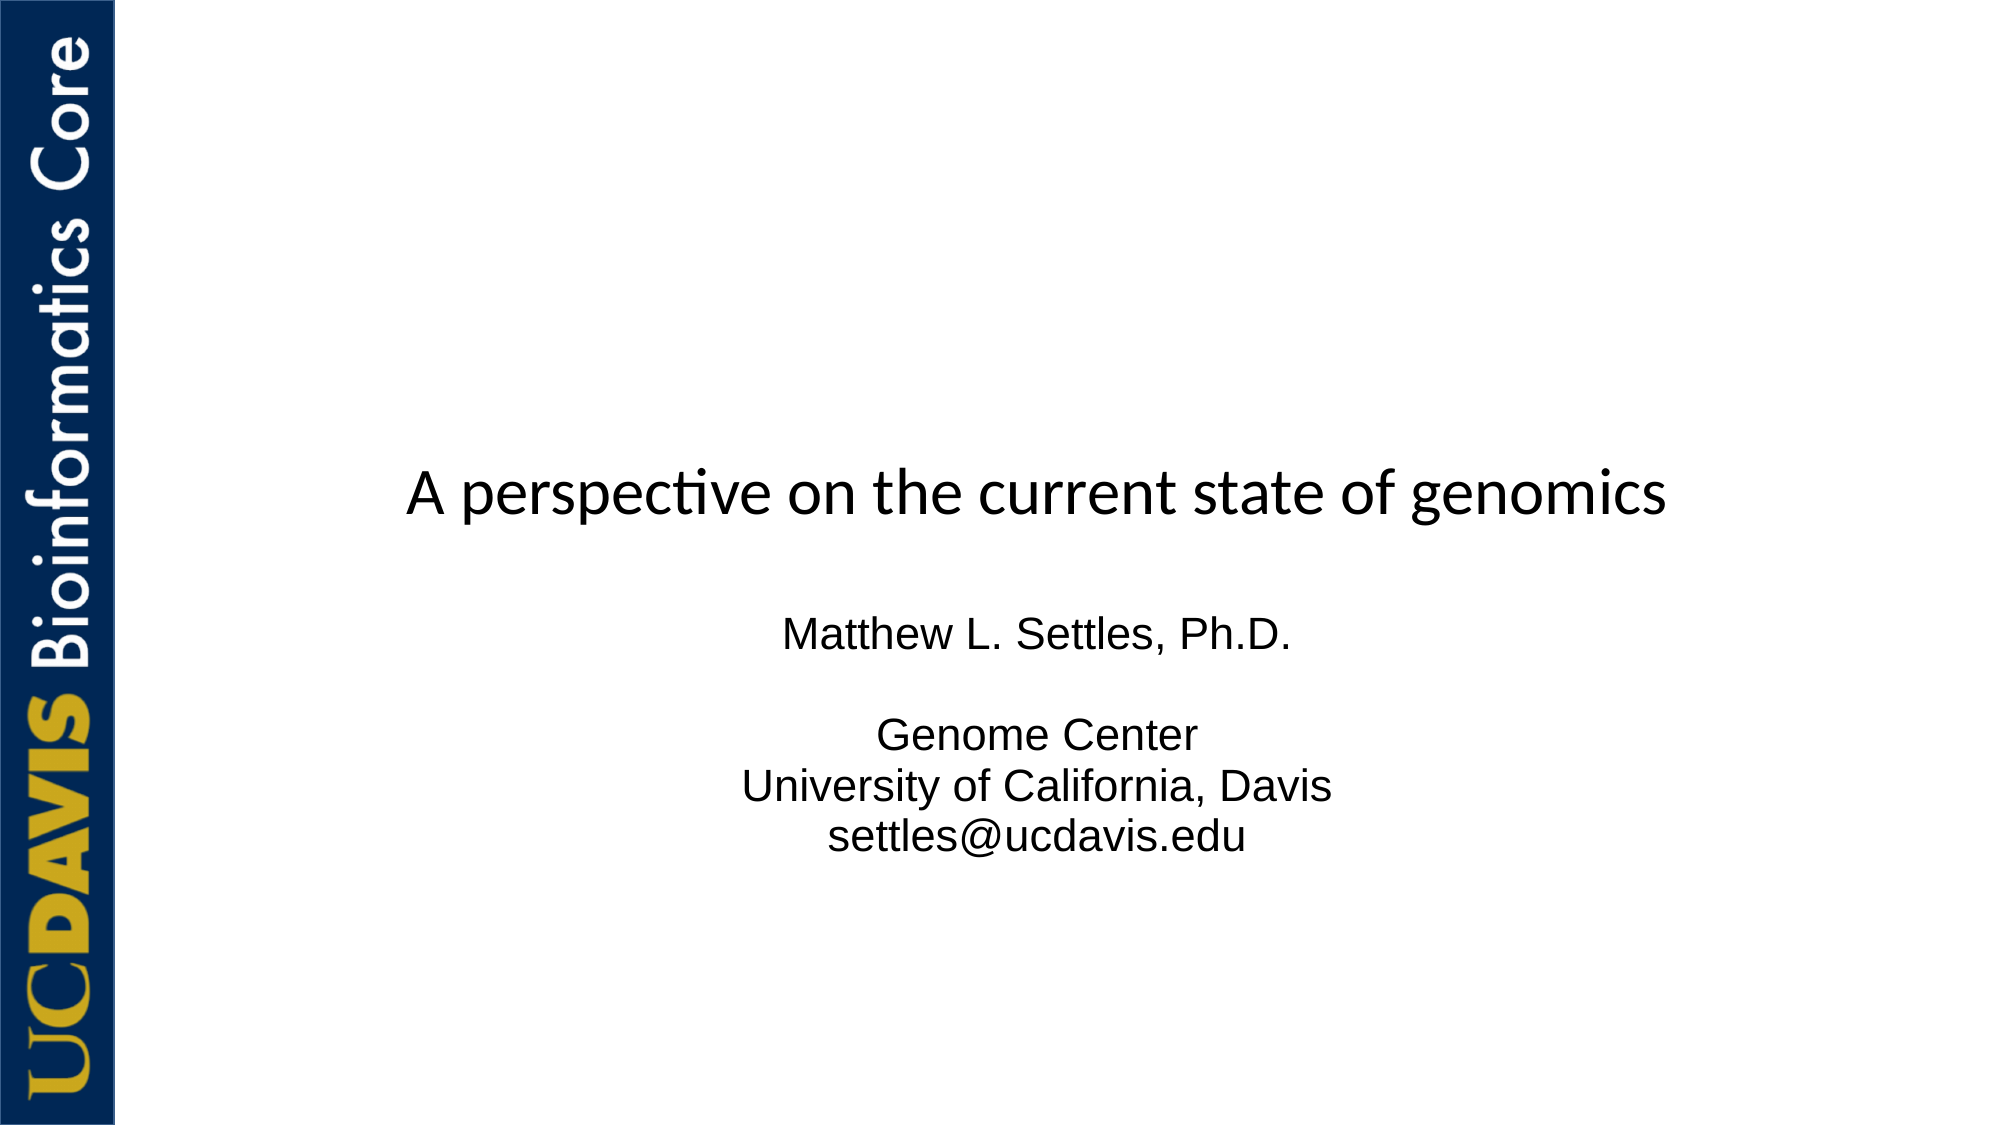

A perspective on the current state of genomics

Matthew L. Settles, Ph.D.

Genome Center
University of California, Davis
settles@ucdavis.edu